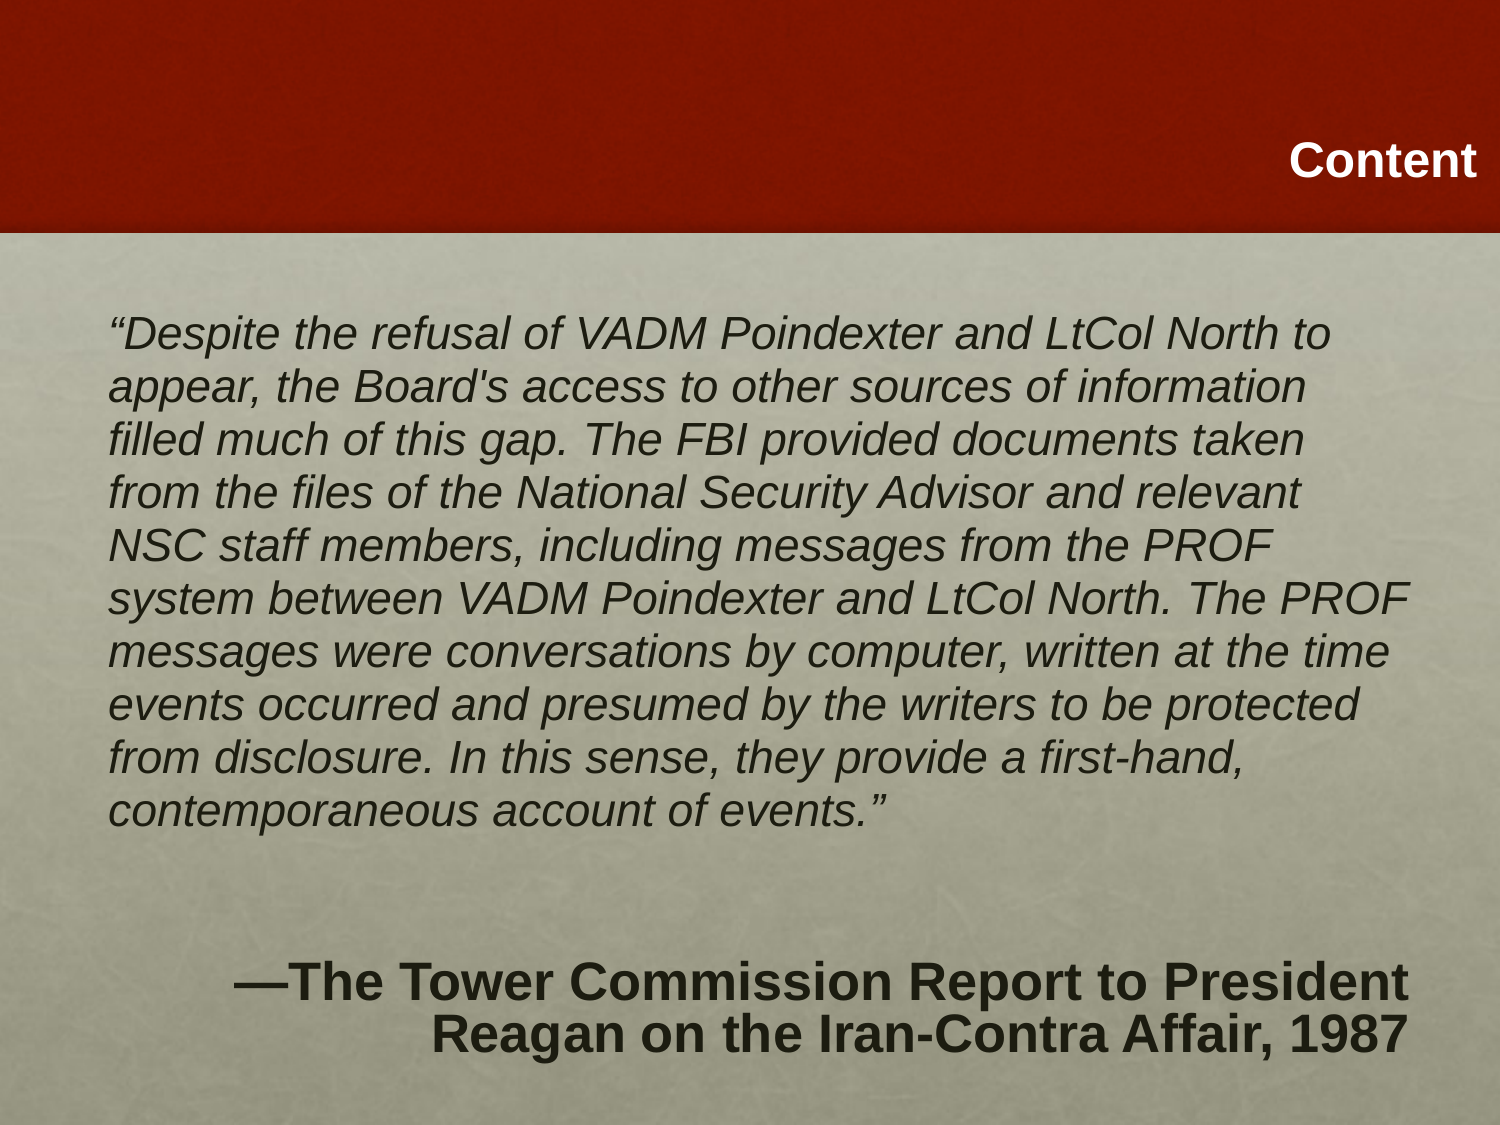

“Despite the refusal of VADM Poindexter and LtCol North to appear, the Board's access to other sources of information filled much of this gap. The FBI provided documents taken from the files of the National Security Advisor and relevant NSC staff members, including messages from the PROF system between VADM Poindexter and LtCol North. The PROF messages were conversations by computer, written at the time events occurred and presumed by the writers to be protected from disclosure. In this sense, they provide a first-hand, contemporaneous account of events.”

	—The Tower Commission Report to President Reagan on the Iran-Contra Affair, 1987